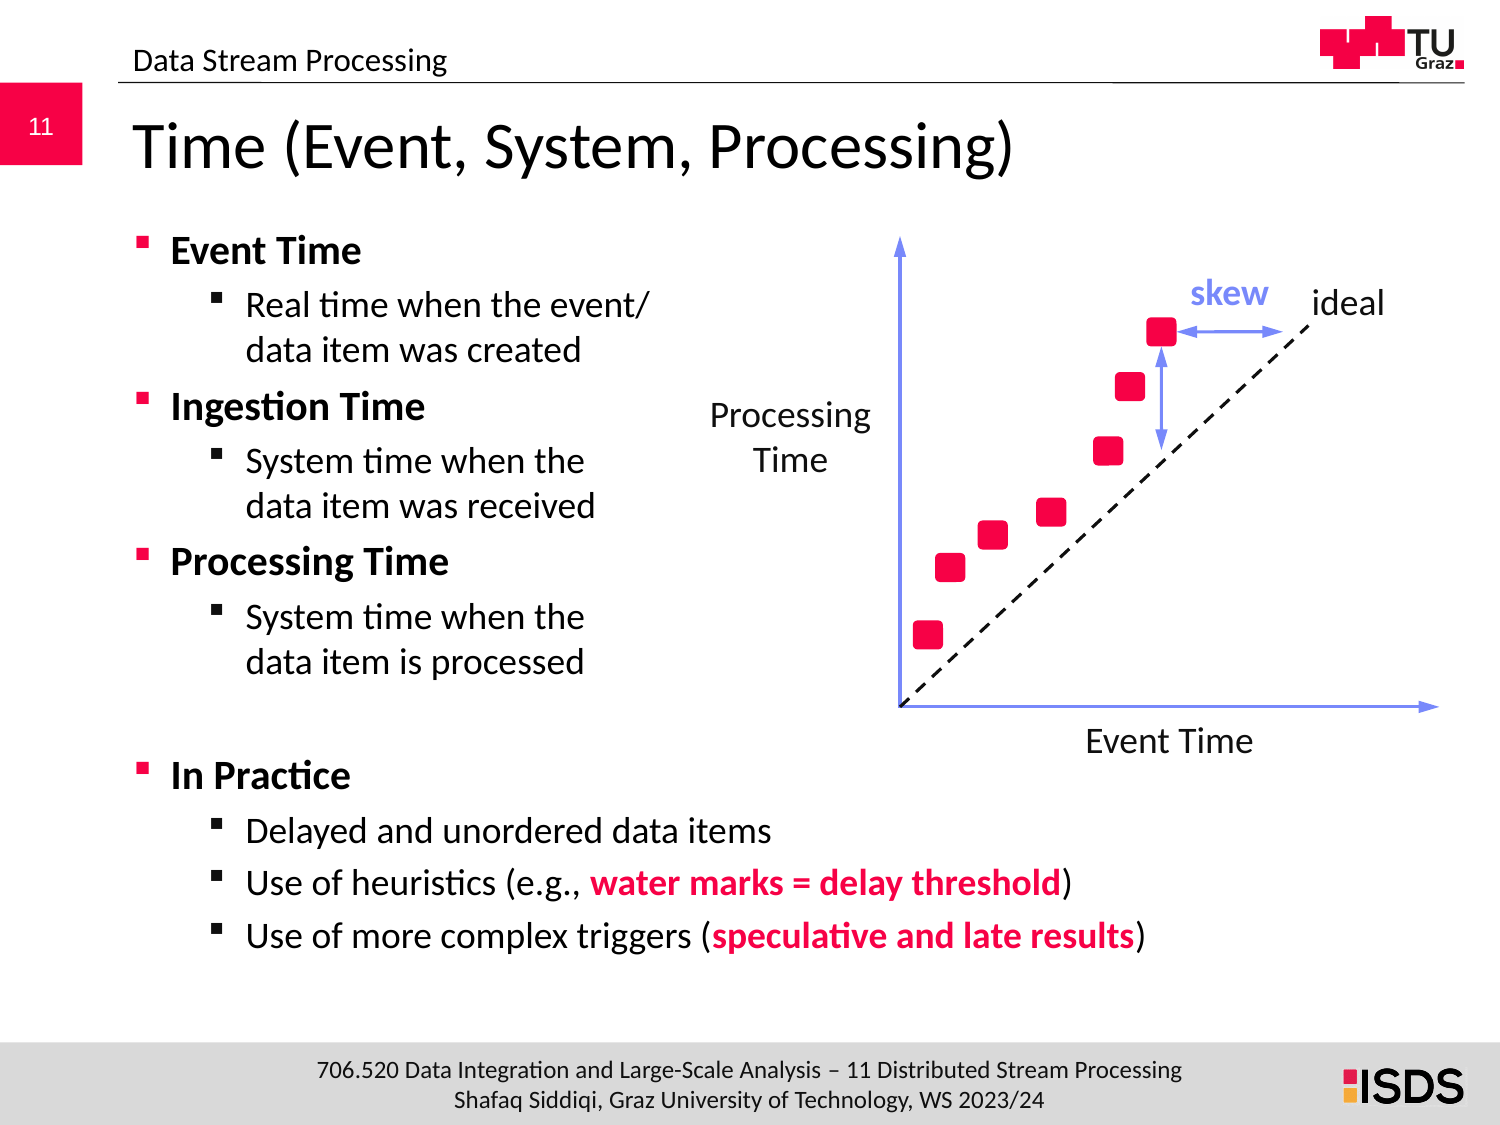

Data Stream Processing
# Time (Event, System, Processing)
Event Time
Real time when the event/
data item was created
Ingestion Time
System time when the
data item was received
Processing Time
System time when the
data item is processed

In Practice
Delayed and unordered data items
Use of heuristics (e.g., water marks = delay threshold)
Use of more complex triggers (speculative and late results)
skew
ideal

Processing Time

Event Time